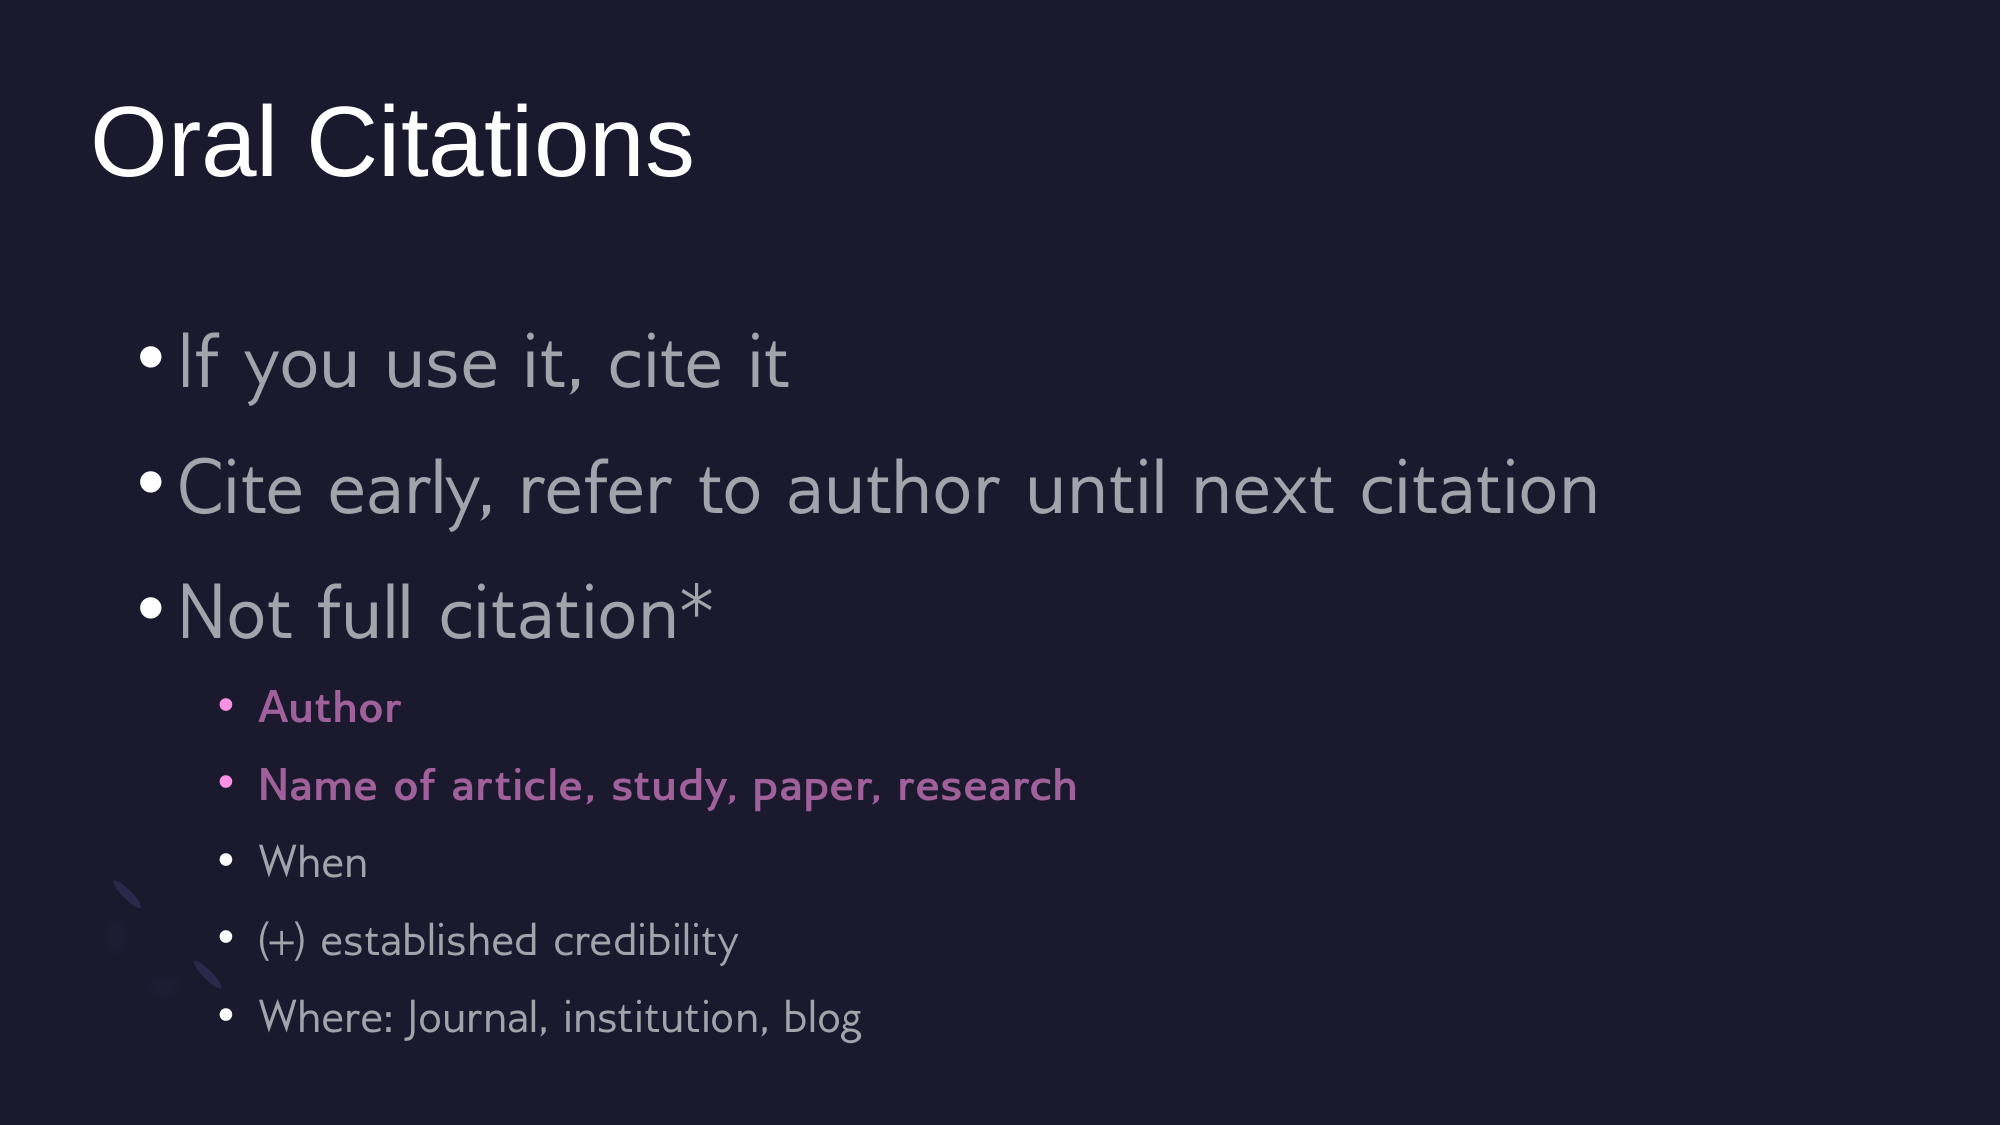

# Oral Citations
If you use it, cite it
Cite early, refer to author until next citation
Not full citation*
Author
Name of article, study, paper, research
When
(+) established credibility
Where: Journal, institution, blog